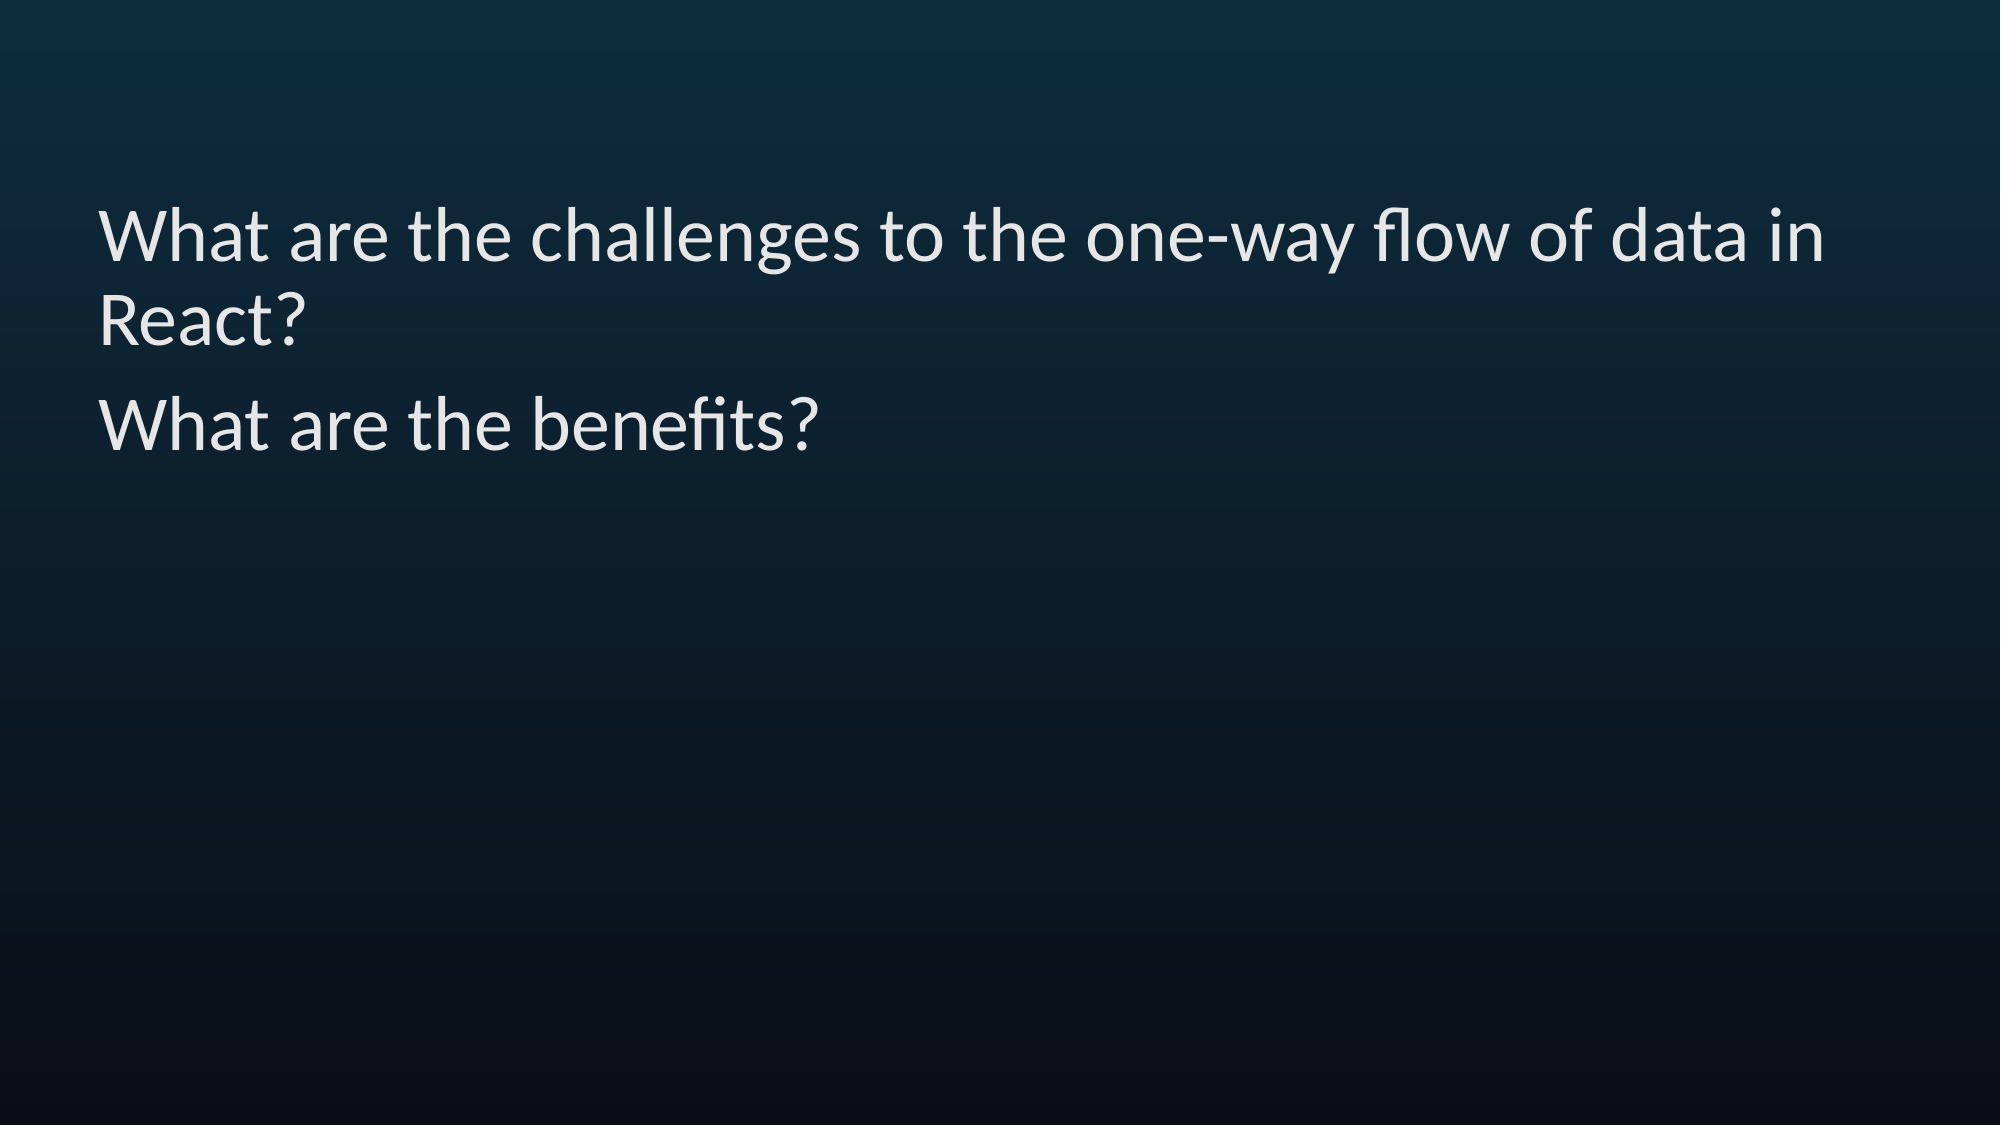

What are the challenges to the one-way flow of data in React?
What are the benefits?